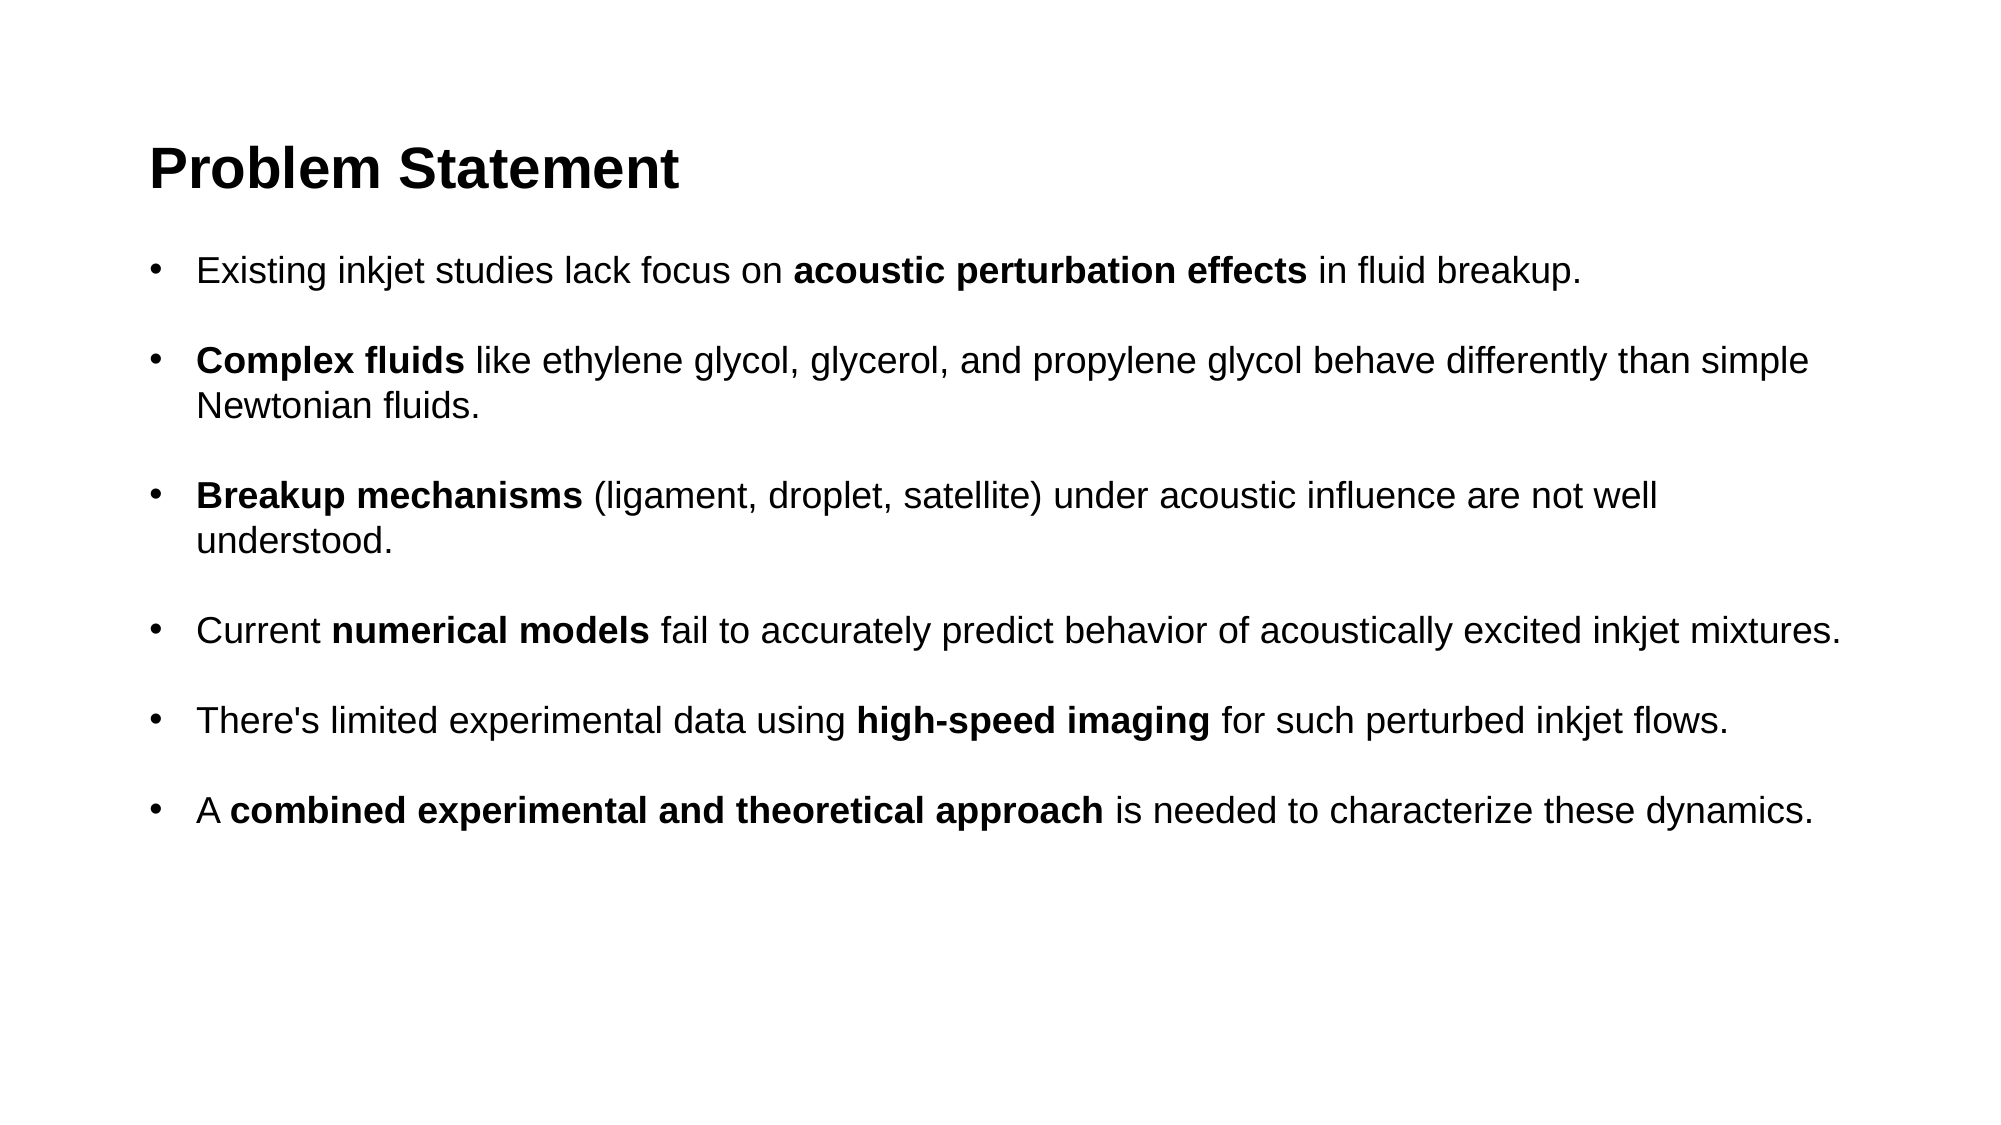

Problem Statement

Existing inkjet studies lack focus on acoustic perturbation effects in fluid breakup.

Complex fluids like ethylene glycol, glycerol, and propylene glycol behave differently than simple Newtonian fluids.

Breakup mechanisms (ligament, droplet, satellite) under acoustic influence are not well understood.

Current numerical models fail to accurately predict behavior of acoustically excited inkjet mixtures.

There's limited experimental data using high-speed imaging for such perturbed inkjet flows.

A combined experimental and theoretical approach is needed to characterize these dynamics.